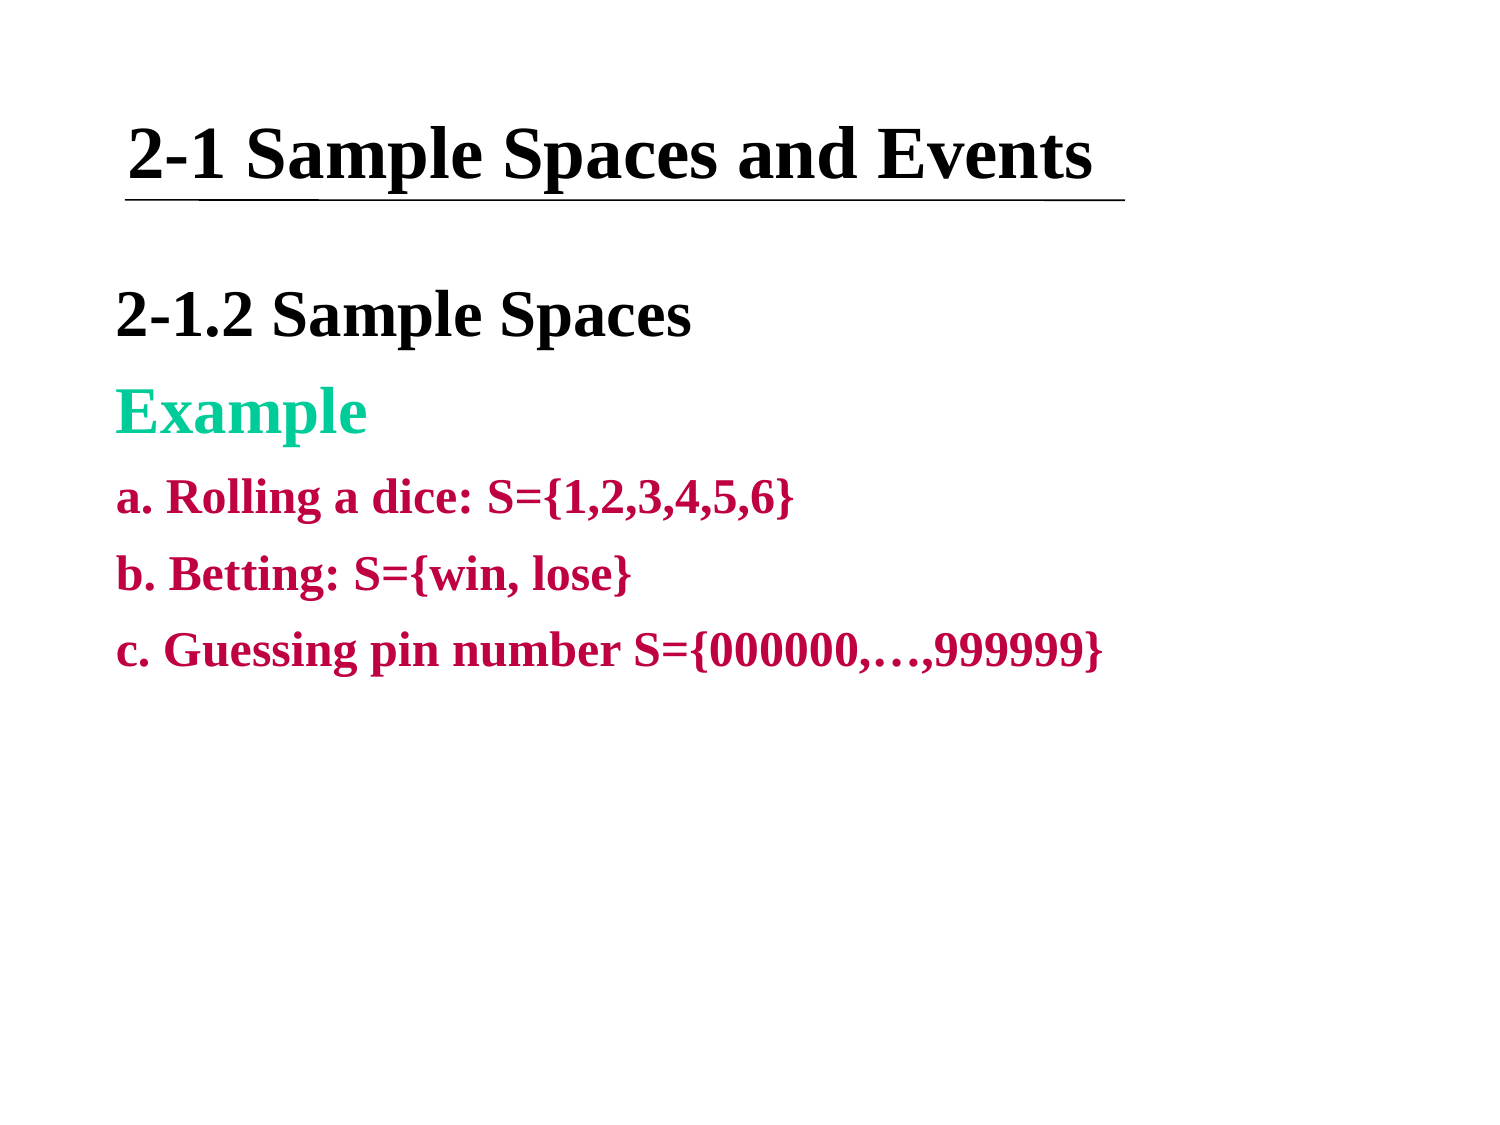

# 2-1 Sample Spaces and Events

2-1.2 Sample Spaces
Example
a. Rolling a dice: S={1,2,3,4,5,6}
b. Betting: S={win, lose}
c. Guessing pin number S={000000,…,999999}